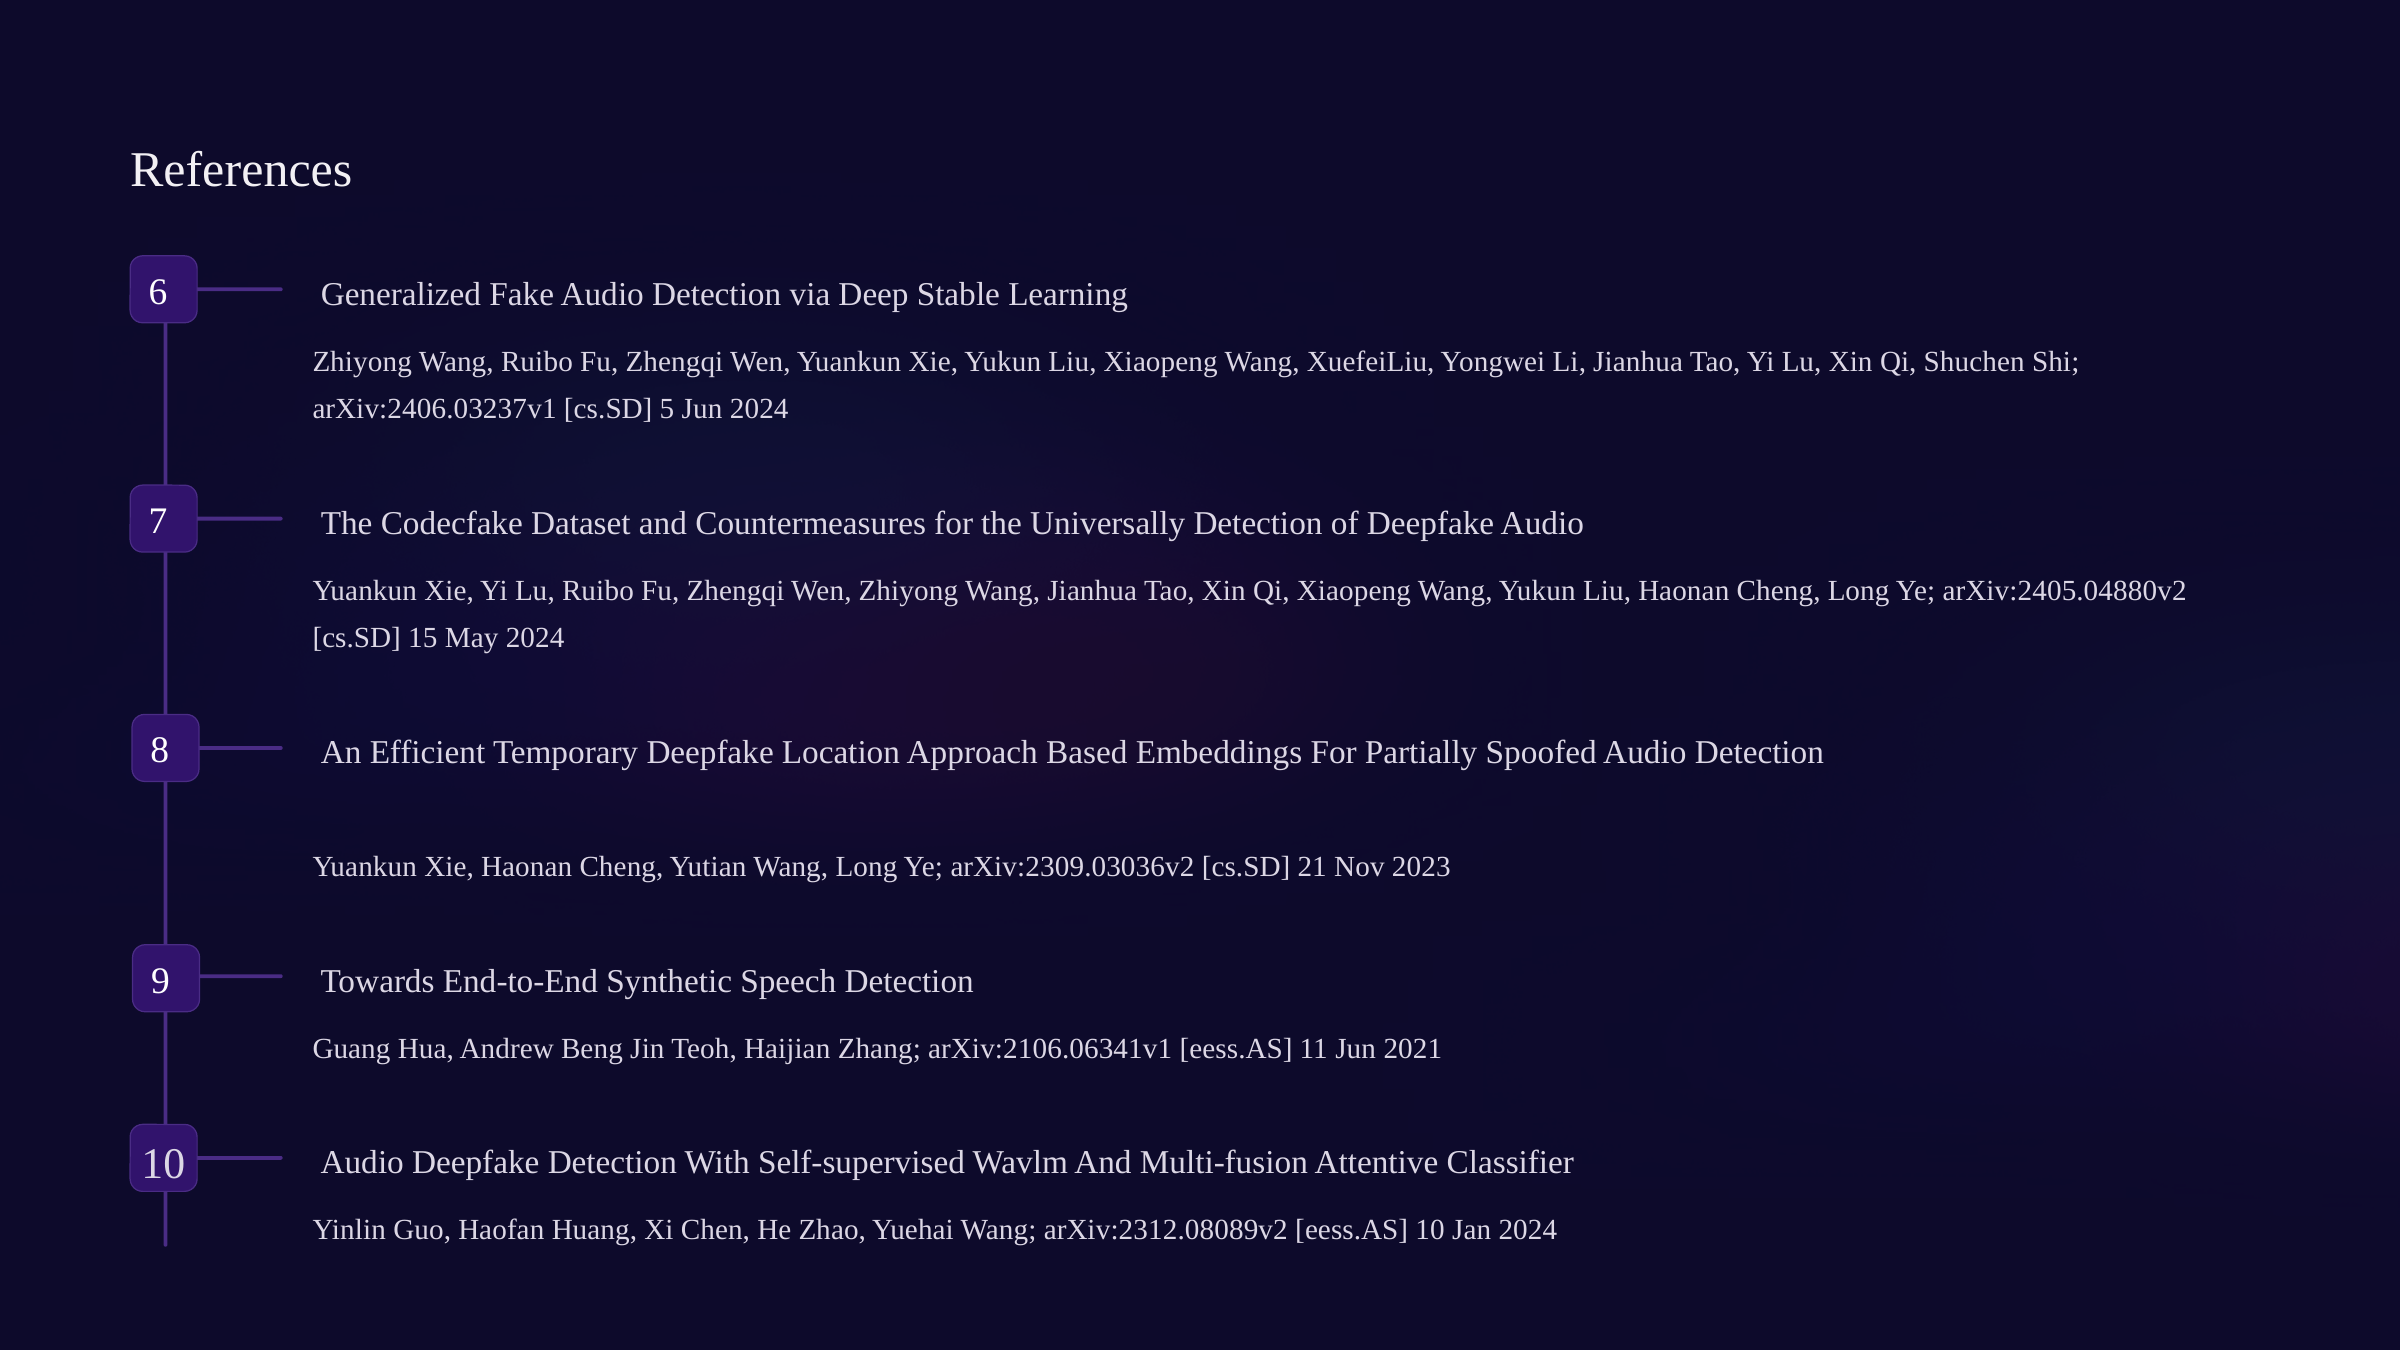

References
6

 Generalized Fake Audio Detection via Deep Stable Learning

Zhiyong Wang, Ruibo Fu, Zhengqi Wen, Yuankun Xie, Yukun Liu, Xiaopeng Wang, XuefeiLiu, Yongwei Li, Jianhua Tao, Yi Lu, Xin Qi, Shuchen Shi; arXiv:2406.03237v1 [cs.SD] 5 Jun 2024
7
 The Codecfake Dataset and Countermeasures for the Universally Detection of Deepfake Audio

Yuankun Xie, Yi Lu, Ruibo Fu, Zhengqi Wen, Zhiyong Wang, Jianhua Tao, Xin Qi, Xiaopeng Wang, Yukun Liu, Haonan Cheng, Long Ye; arXiv:2405.04880v2 [cs.SD] 15 May 2024
8
 An Efficient Temporary Deepfake Location Approach Based Embeddings For Partially Spoofed Audio Detection

Yuankun Xie, Haonan Cheng, Yutian Wang, Long Ye; arXiv:2309.03036v2 [cs.SD] 21 Nov 2023
9
 Towards End-to-End Synthetic Speech Detection

Guang Hua, Andrew Beng Jin Teoh, Haijian Zhang; arXiv:2106.06341v1 [eess.AS] 11 Jun 2021

 Audio Deepfake Detection With Self-supervised Wavlm And Multi-fusion Attentive Classifier
10

Yinlin Guo, Haofan Huang, Xi Chen, He Zhao, Yuehai Wang; arXiv:2312.08089v2 [eess.AS] 10 Jan 2024